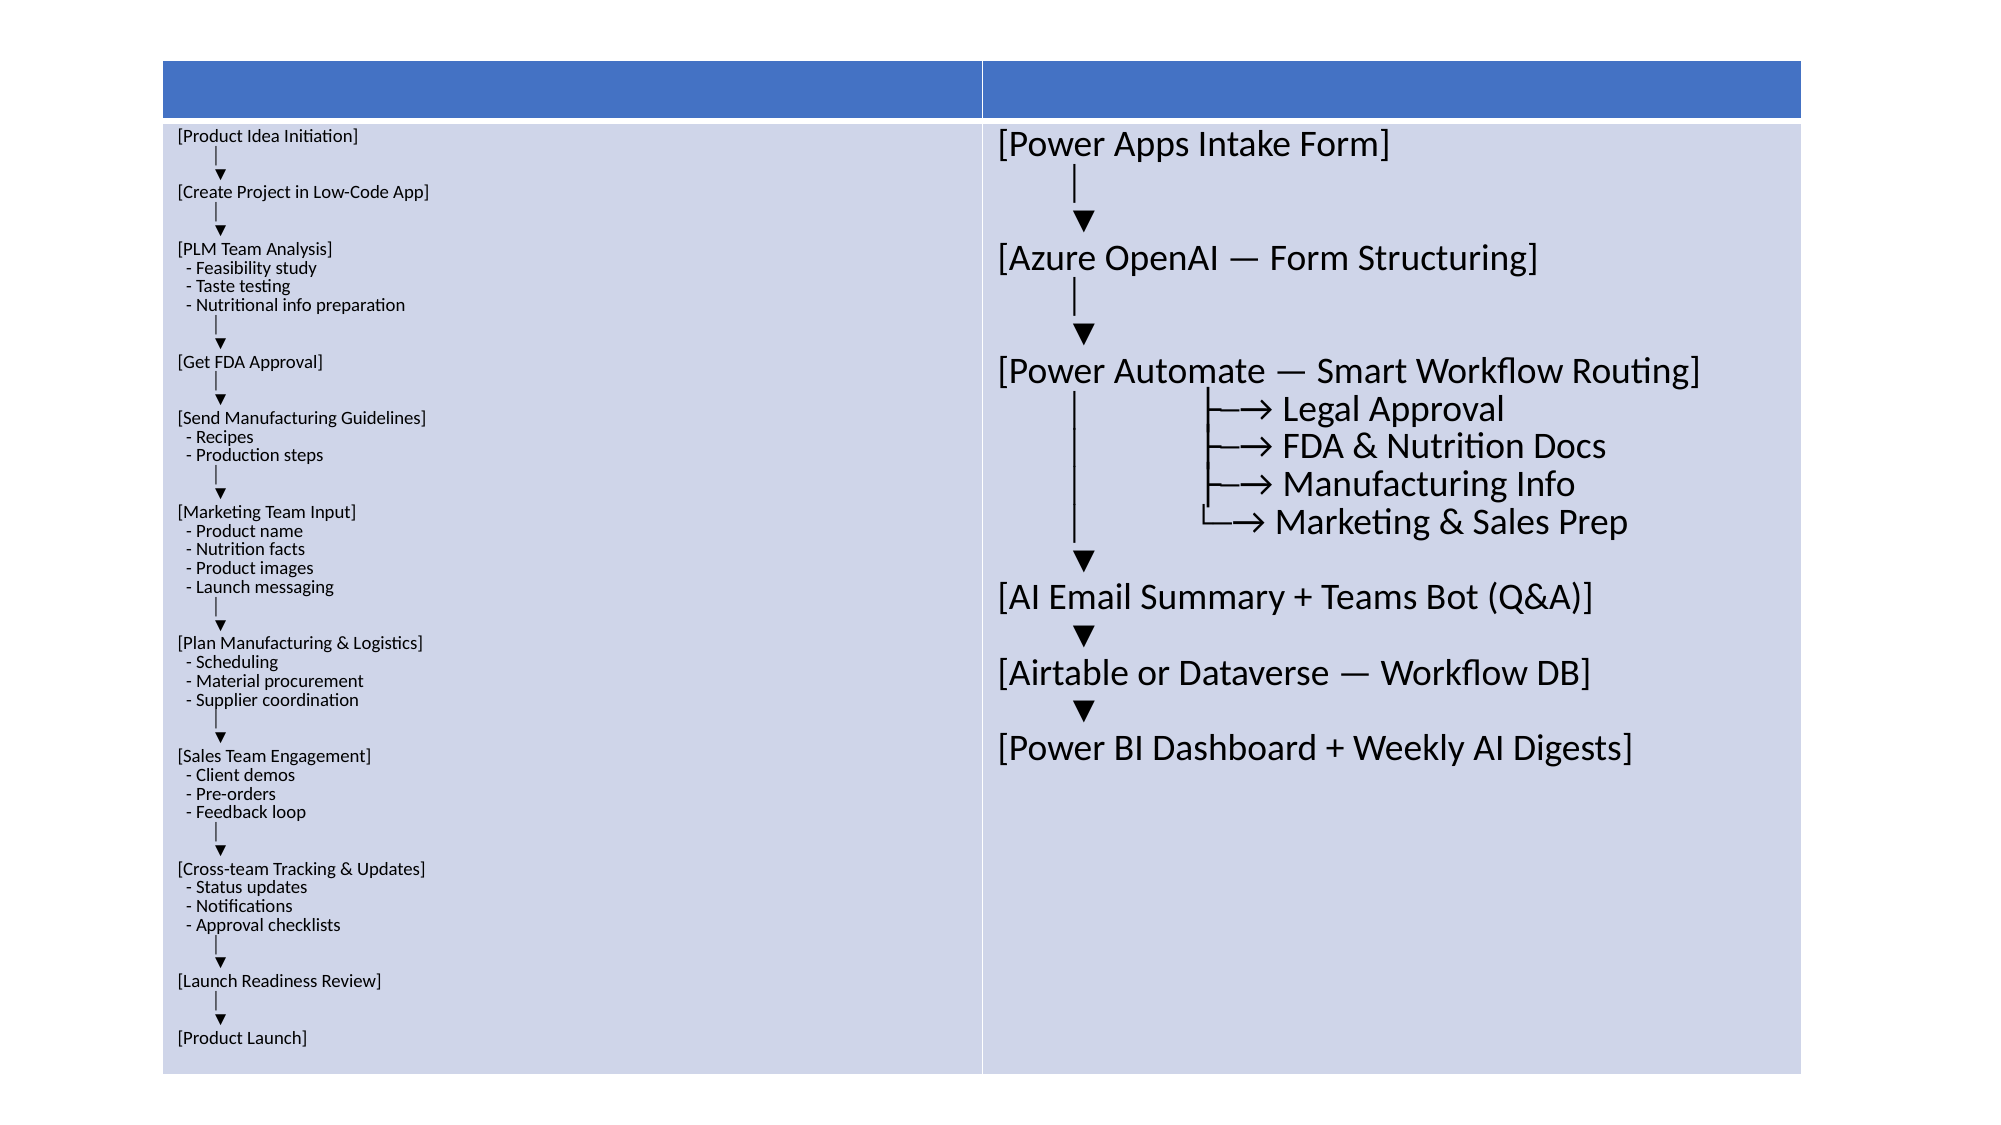

|  |  |
| --- | --- |
| [Product Idea Initiation] │ ▼ [Create Project in Low-Code App] │ ▼ [PLM Team Analysis] - Feasibility study - Taste testing - Nutritional info preparation │ ▼ [Get FDA Approval] │ ▼ [Send Manufacturing Guidelines] - Recipes - Production steps │ ▼ [Marketing Team Input] - Product name - Nutrition facts - Product images - Launch messaging │ ▼ [Plan Manufacturing & Logistics] - Scheduling - Material procurement - Supplier coordination │ ▼ [Sales Team Engagement] - Client demos - Pre-orders - Feedback loop │ ▼ [Cross-team Tracking & Updates] - Status updates - Notifications - Approval checklists │ ▼ [Launch Readiness Review] │ ▼ [Product Launch] | [Power Apps Intake Form] │ ▼ [Azure OpenAI — Form Structuring] │ ▼ [Power Automate — Smart Workflow Routing] │ ├─→ Legal Approval │ ├─→ FDA & Nutrition Docs │ ├─→ Manufacturing Info │ └─→ Marketing & Sales Prep ▼ [AI Email Summary + Teams Bot (Q&A)] ▼ [Airtable or Dataverse — Workflow DB] ▼ [Power BI Dashboard + Weekly AI Digests] |